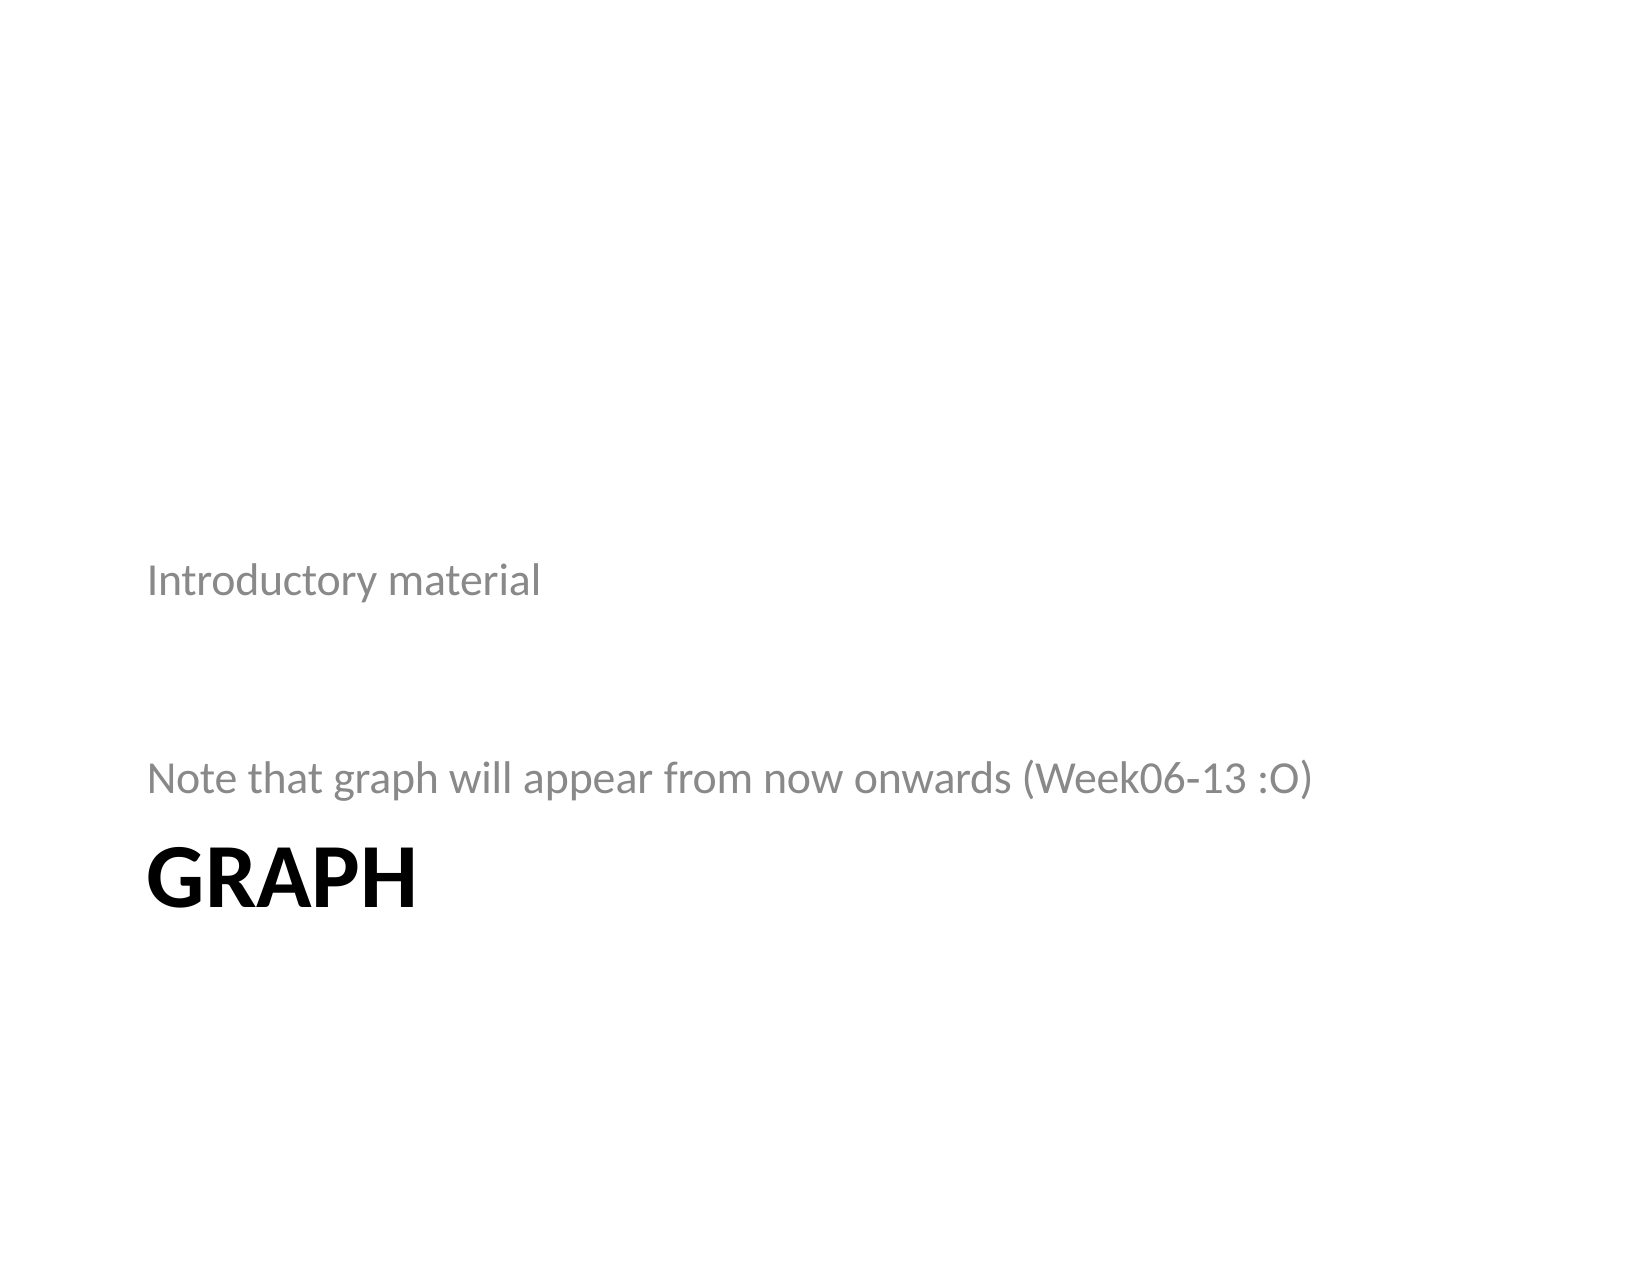

Introductory material
Note that graph will appear from now onwards (Week06‐13 :O)
GRAPH